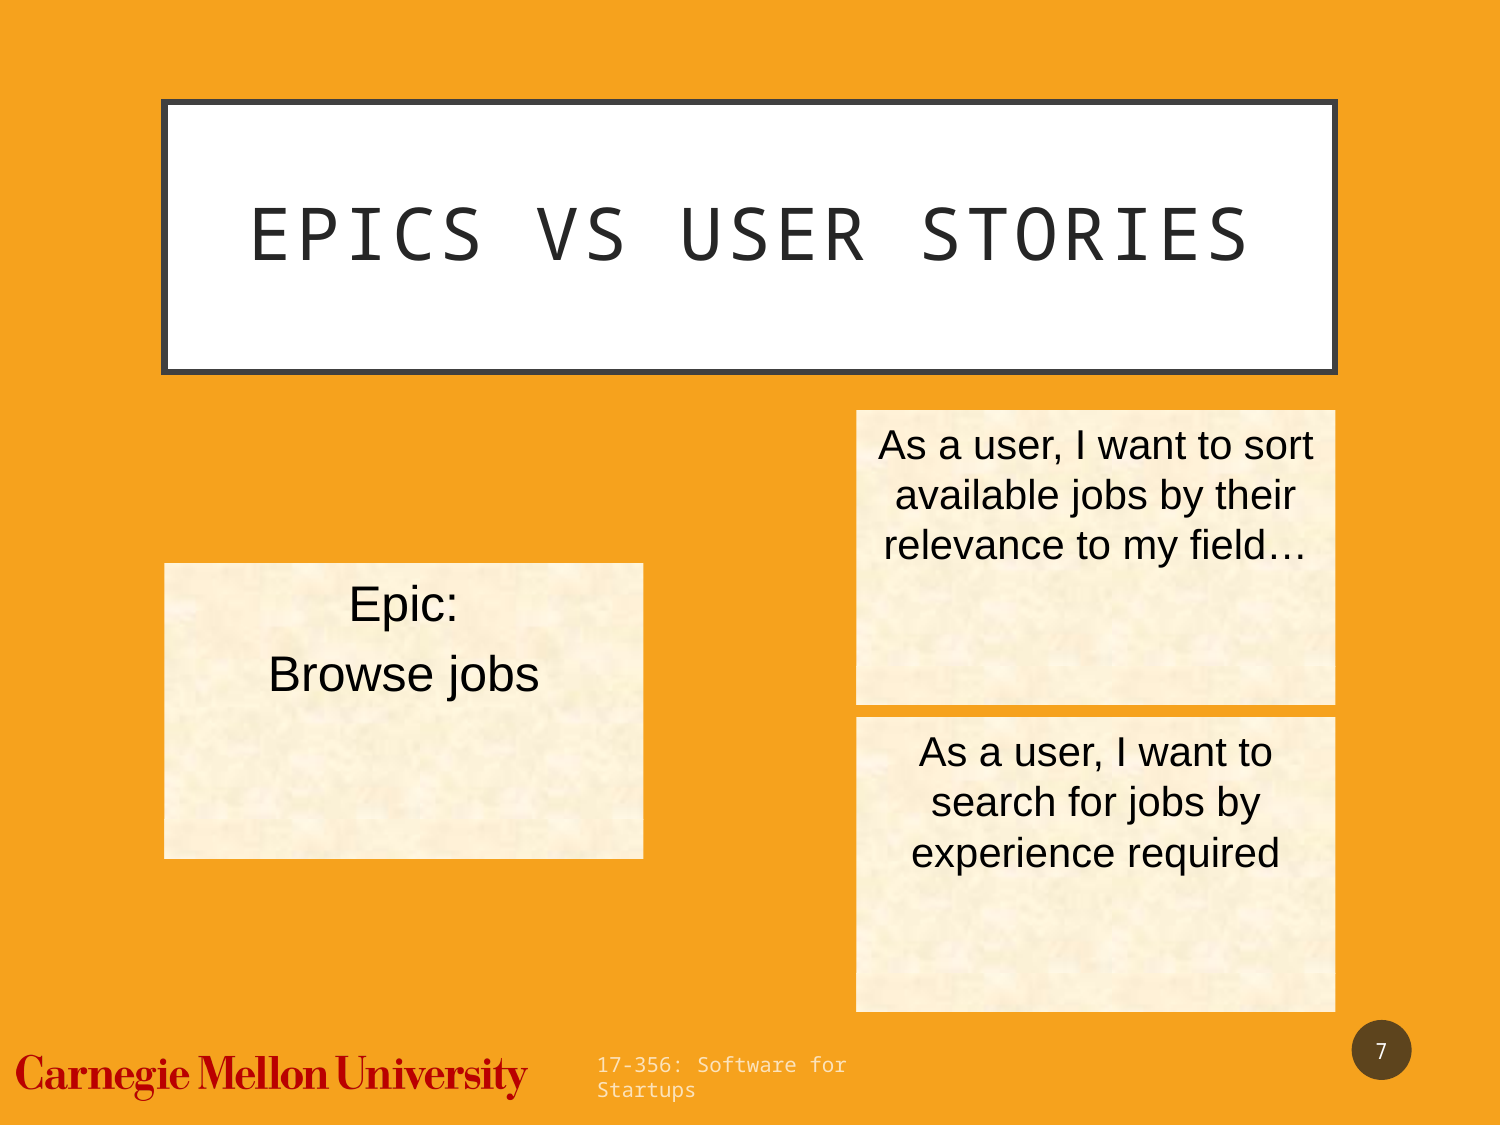

# Epics vs user stories
As a user, I want to sort available jobs by their relevance to my field…
Epic:
Browse jobs
As a user, I want to search for jobs by experience required
7
17-356: Software for Startups